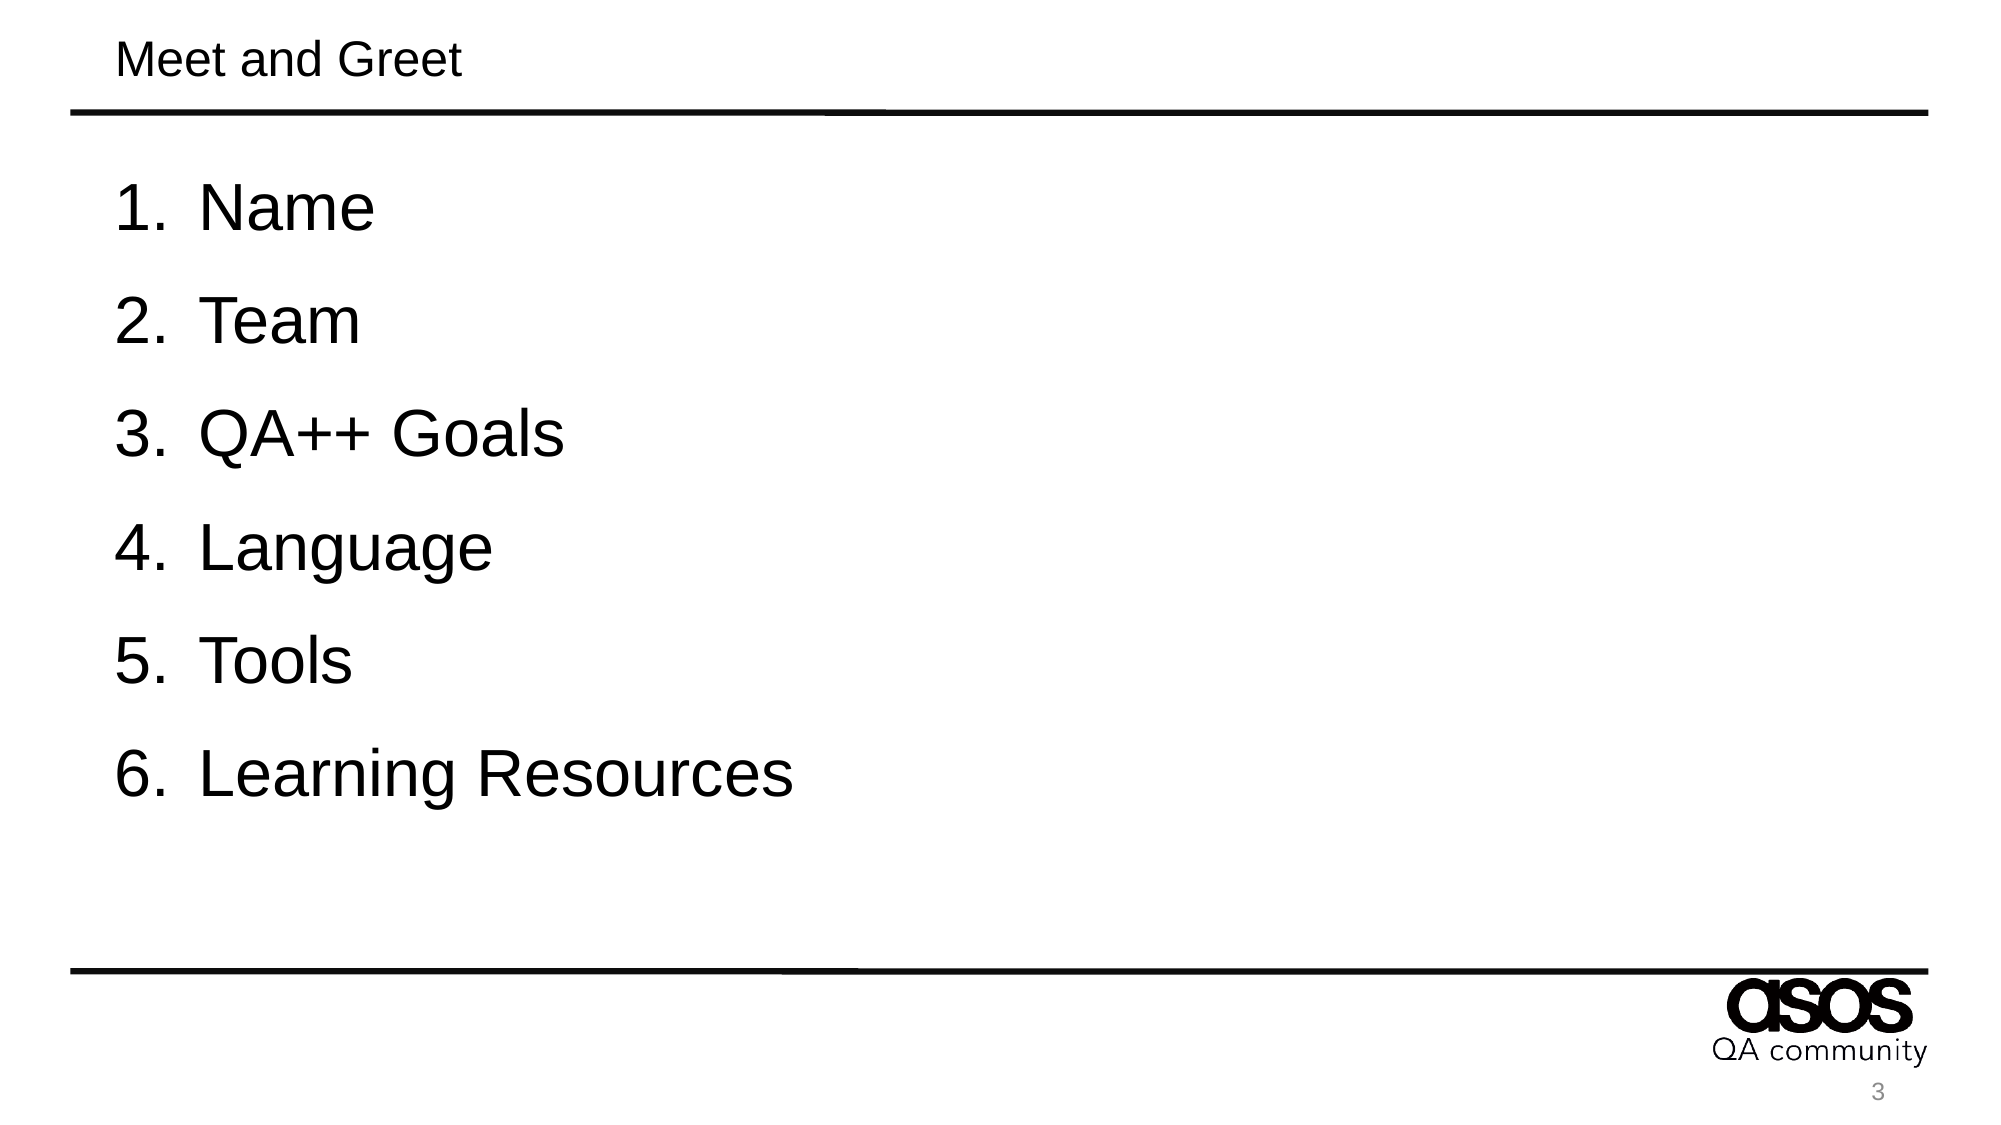

# Meet and Greet
Name
Team
QA++ Goals
Language
Tools
Learning Resources
3